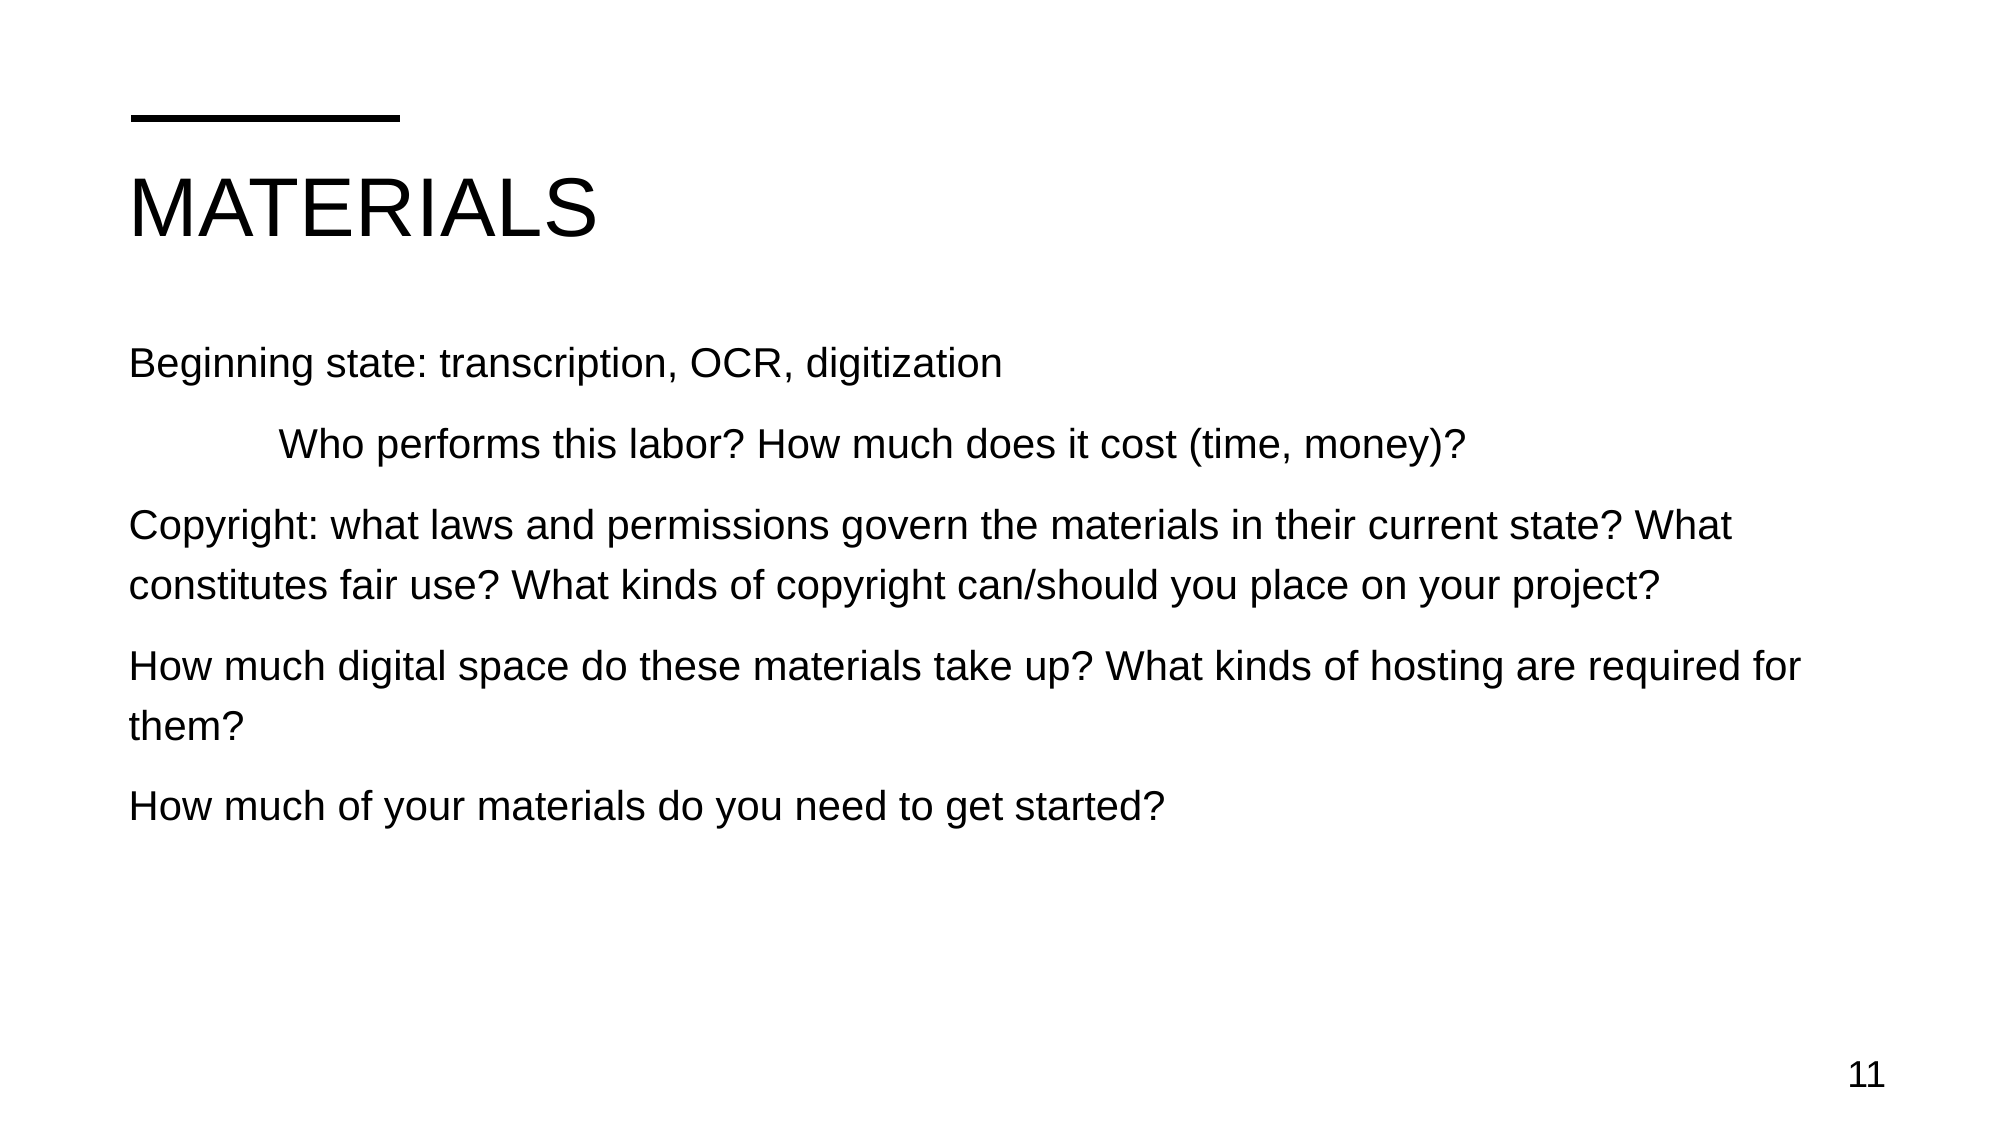

# Materials
Beginning state: transcription, OCR, digitization
	Who performs this labor? How much does it cost (time, money)?
Copyright: what laws and permissions govern the materials in their current state? What constitutes fair use? What kinds of copyright can/should you place on your project?
How much digital space do these materials take up? What kinds of hosting are required for them?
How much of your materials do you need to get started?
11